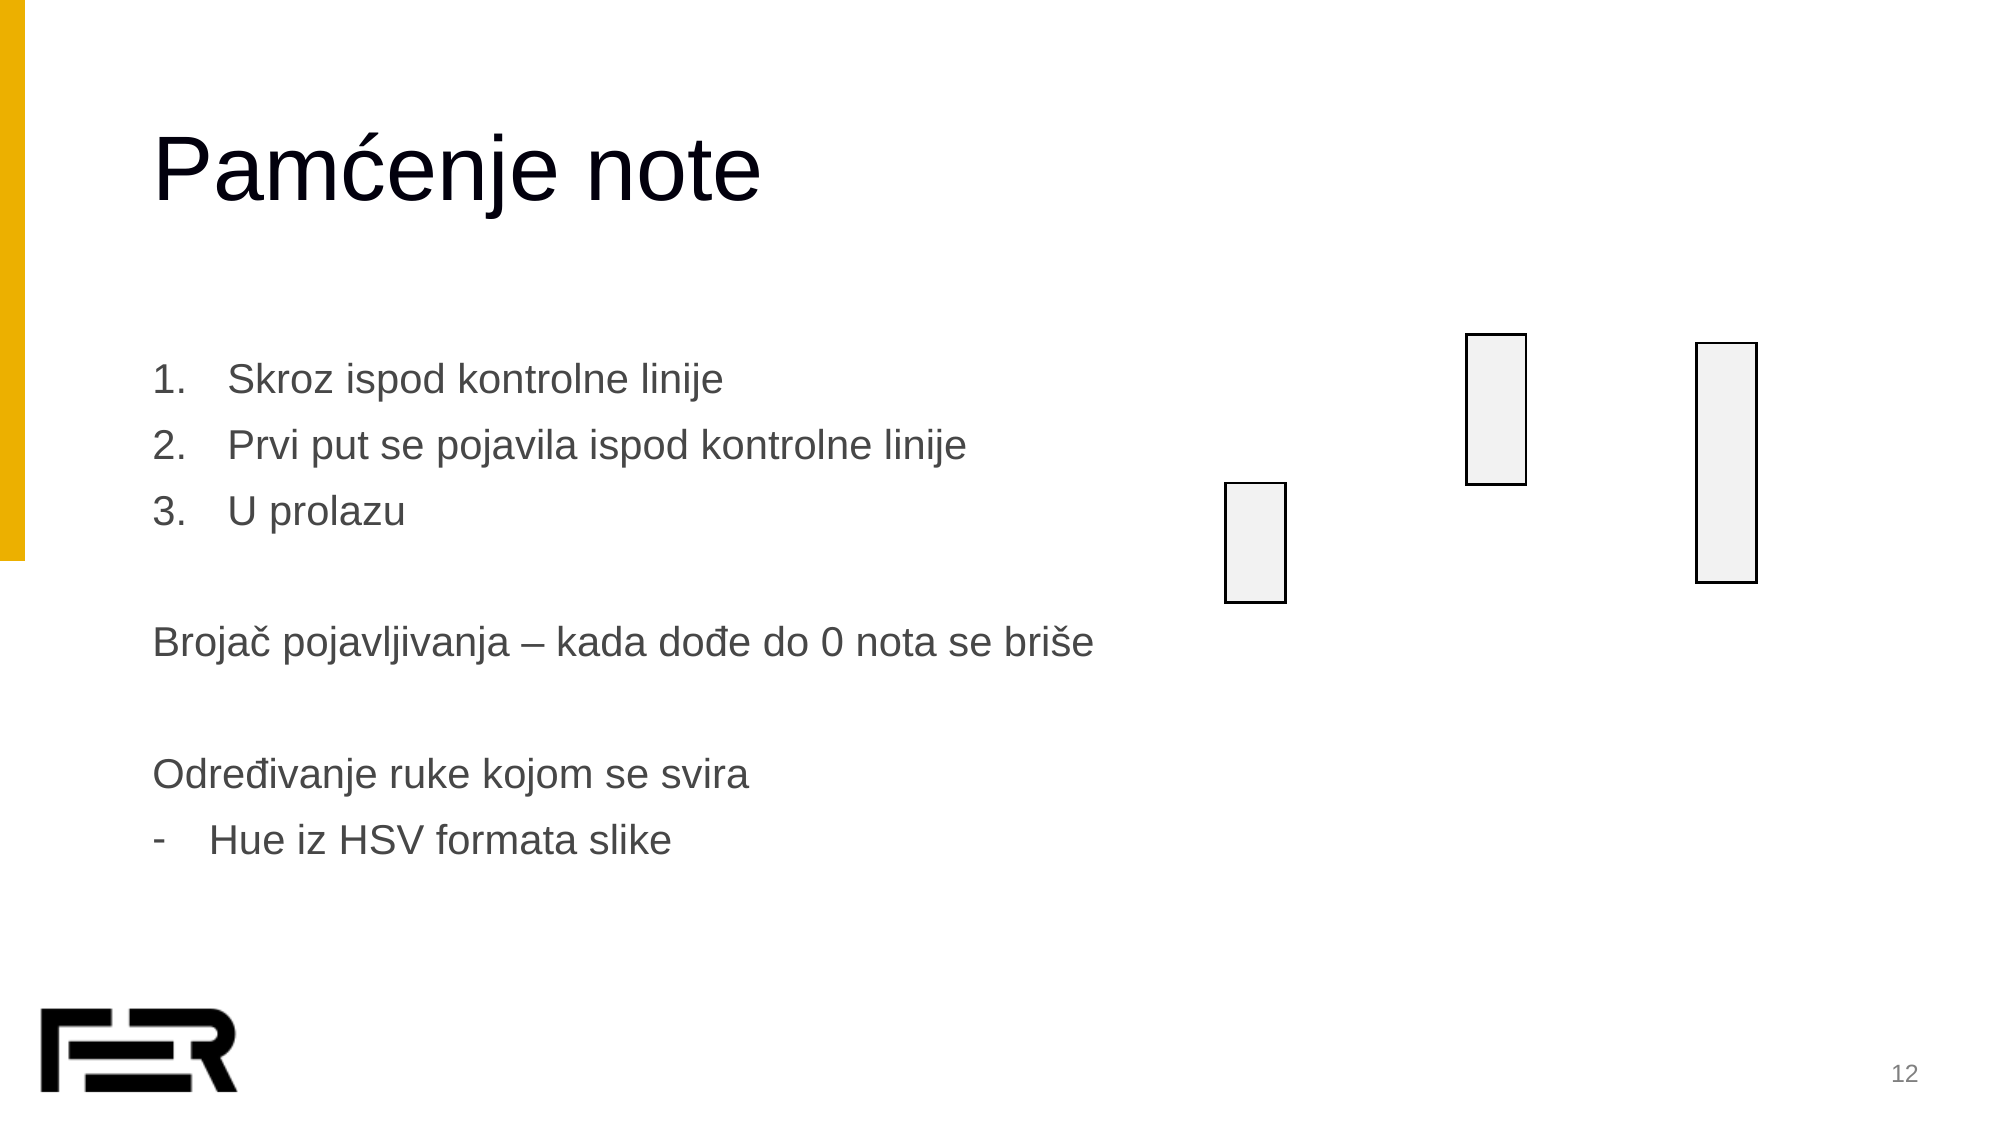

# Pamćenje note

Skroz ispod kontrolne linije
Prvi put se pojavila ispod kontrolne linije
U prolazu

Brojač pojavljivanja – kada dođe do 0 nota se briše

Određivanje ruke kojom se svira
Hue iz HSV formata slike

12